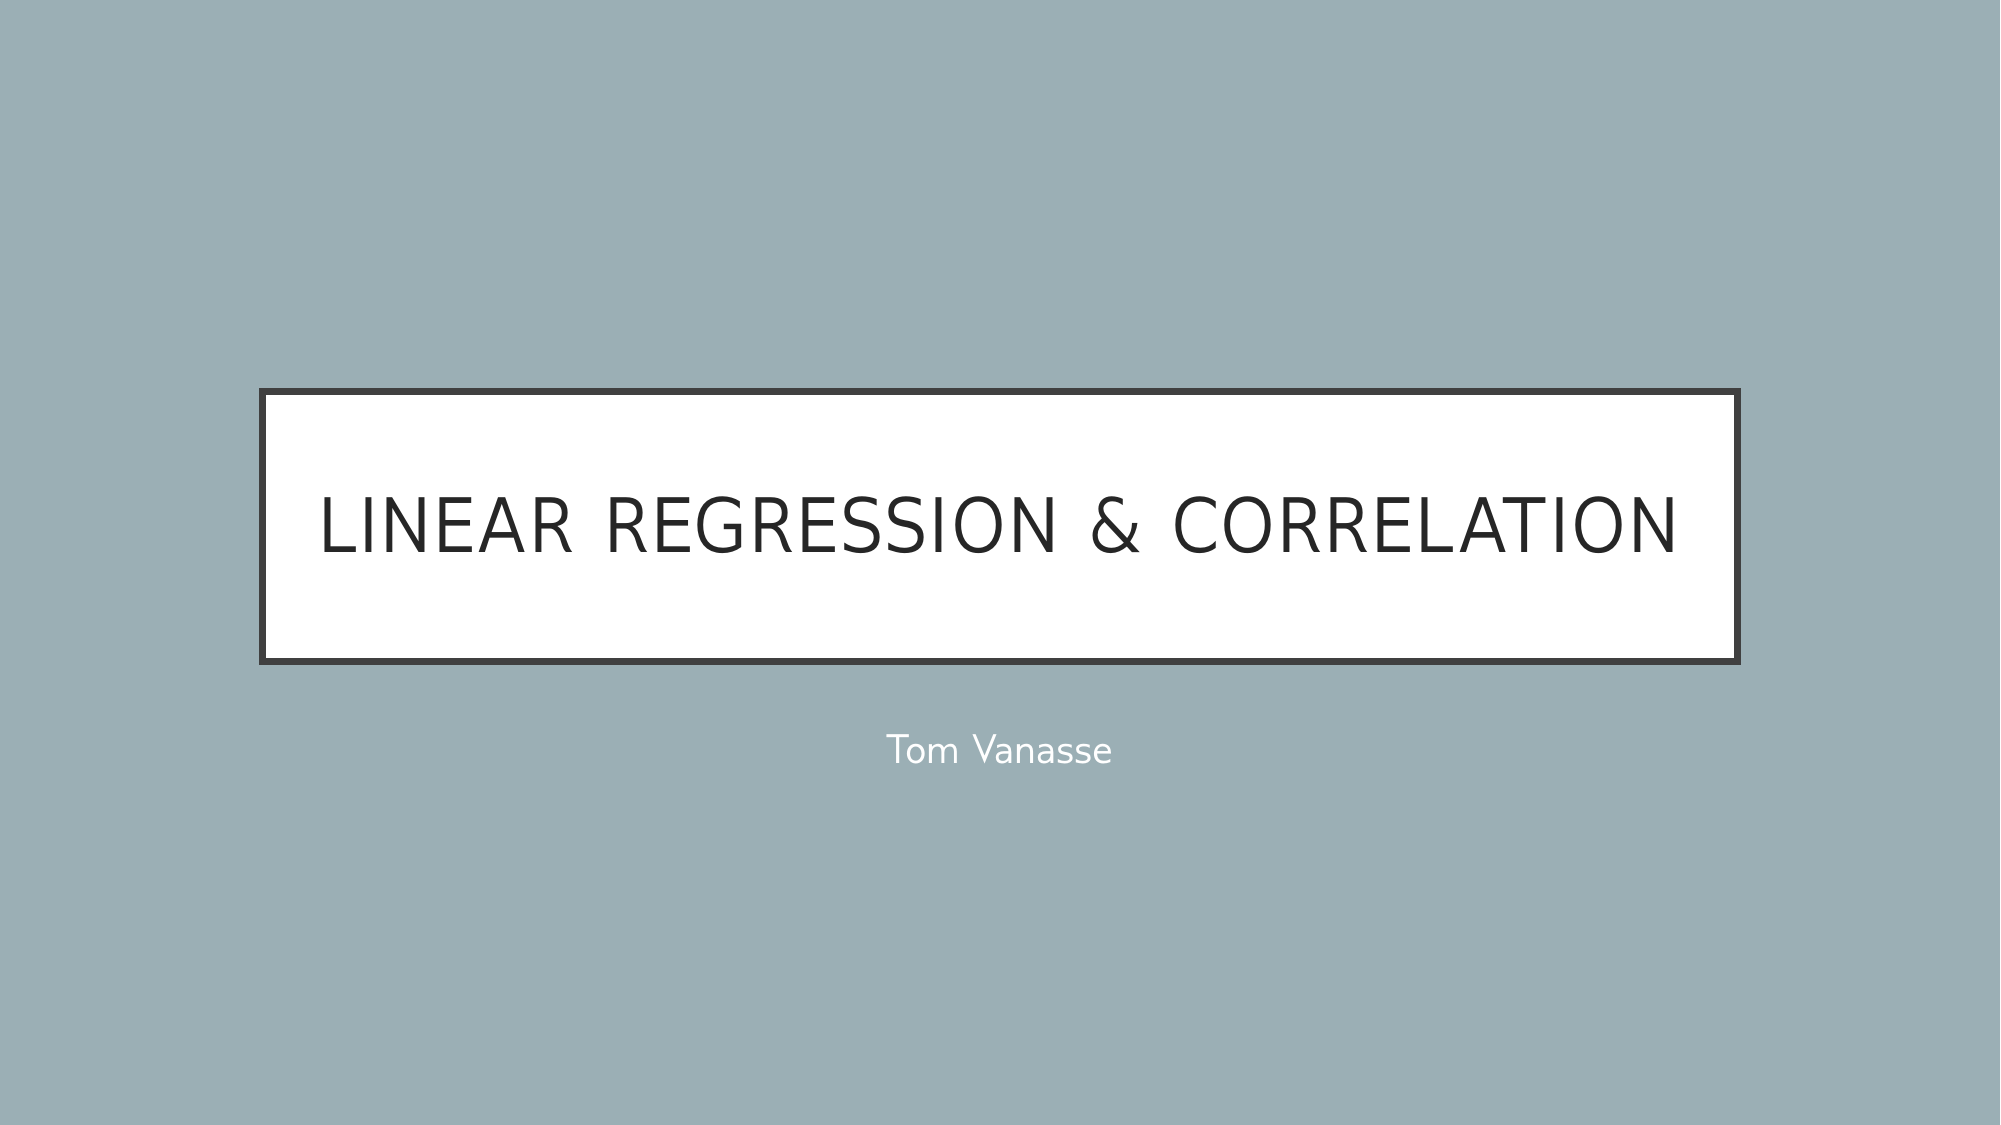

# Linear Regression & Correlation
Tom Vanasse